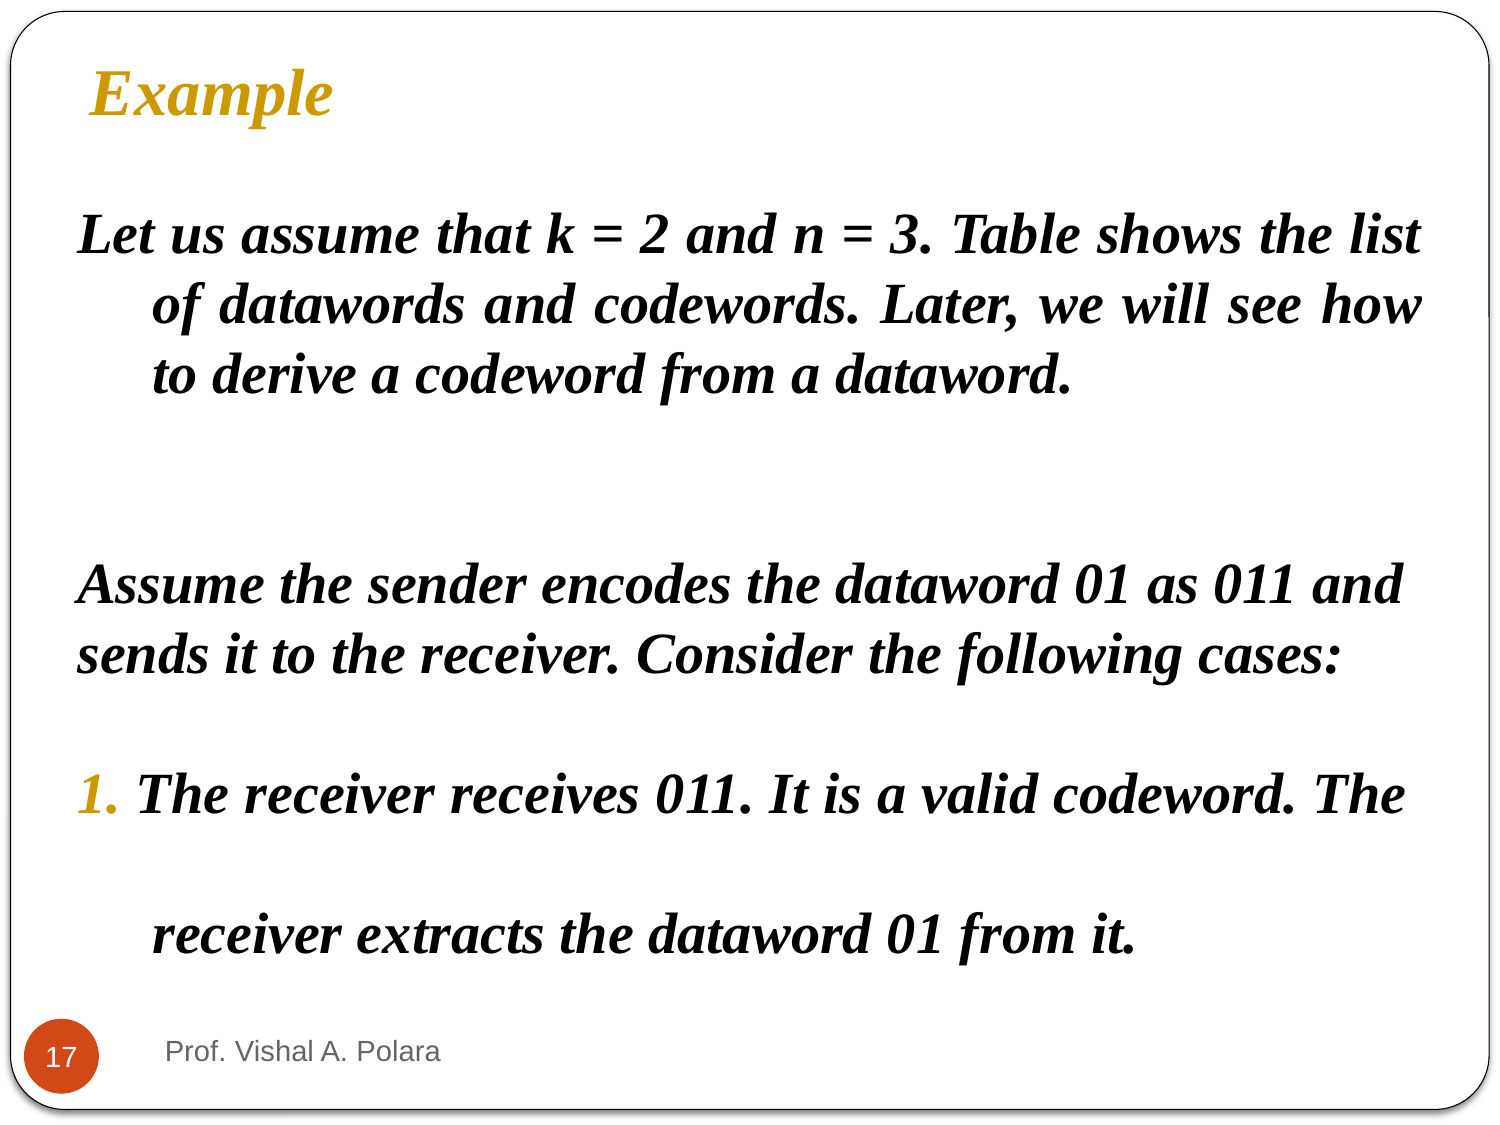

Example
Let us assume that k = 2 and n = 3. Table shows the list of datawords and codewords. Later, we will see how to derive a codeword from a dataword.

Assume the sender encodes the dataword 01 as 011 and
sends it to the receiver. Consider the following cases:

1. The receiver receives 011. It is a valid codeword. The
receiver extracts the dataword 01 from it.
Prof. Vishal A. Polara
17